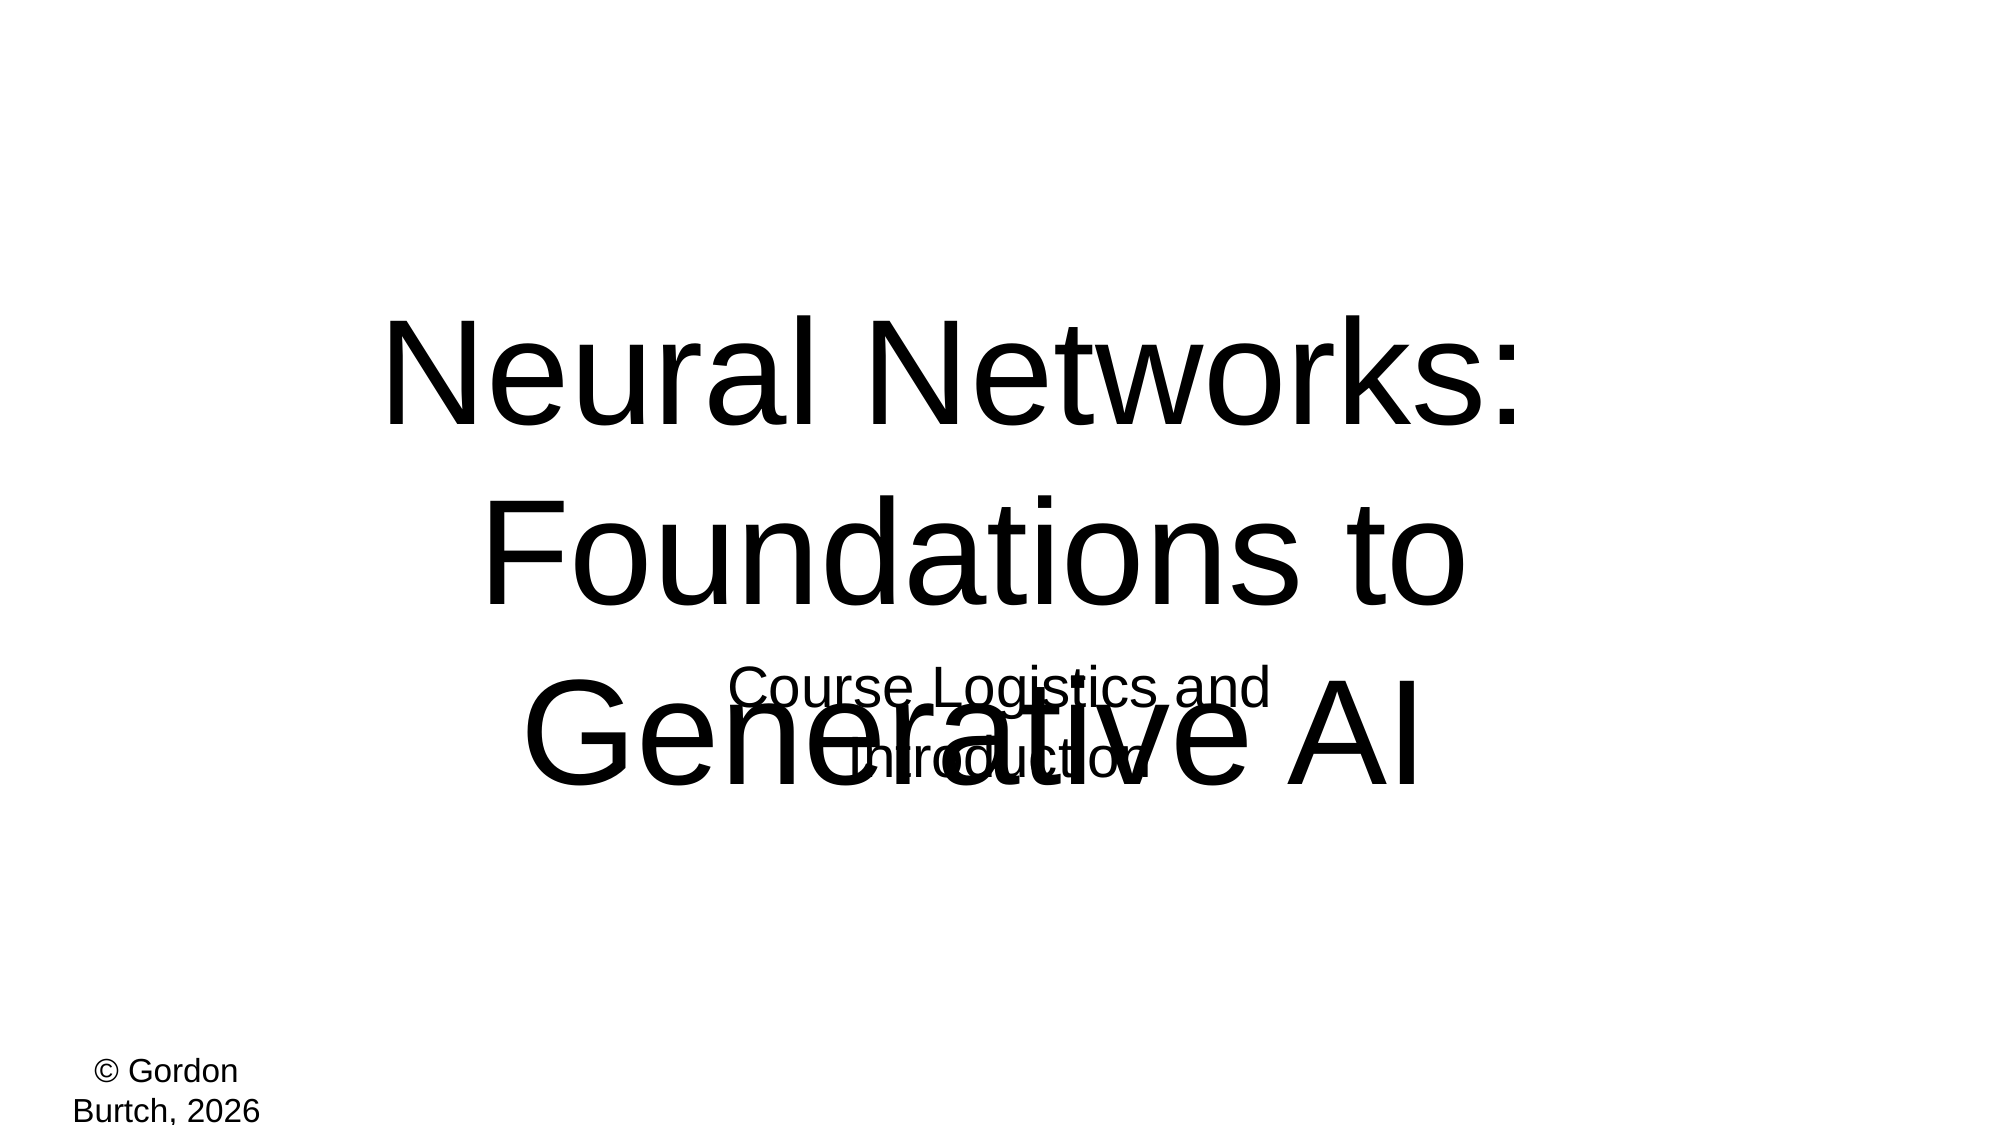

Neural Networks:
Foundations to Generative AI
Course Logistics and Introduction